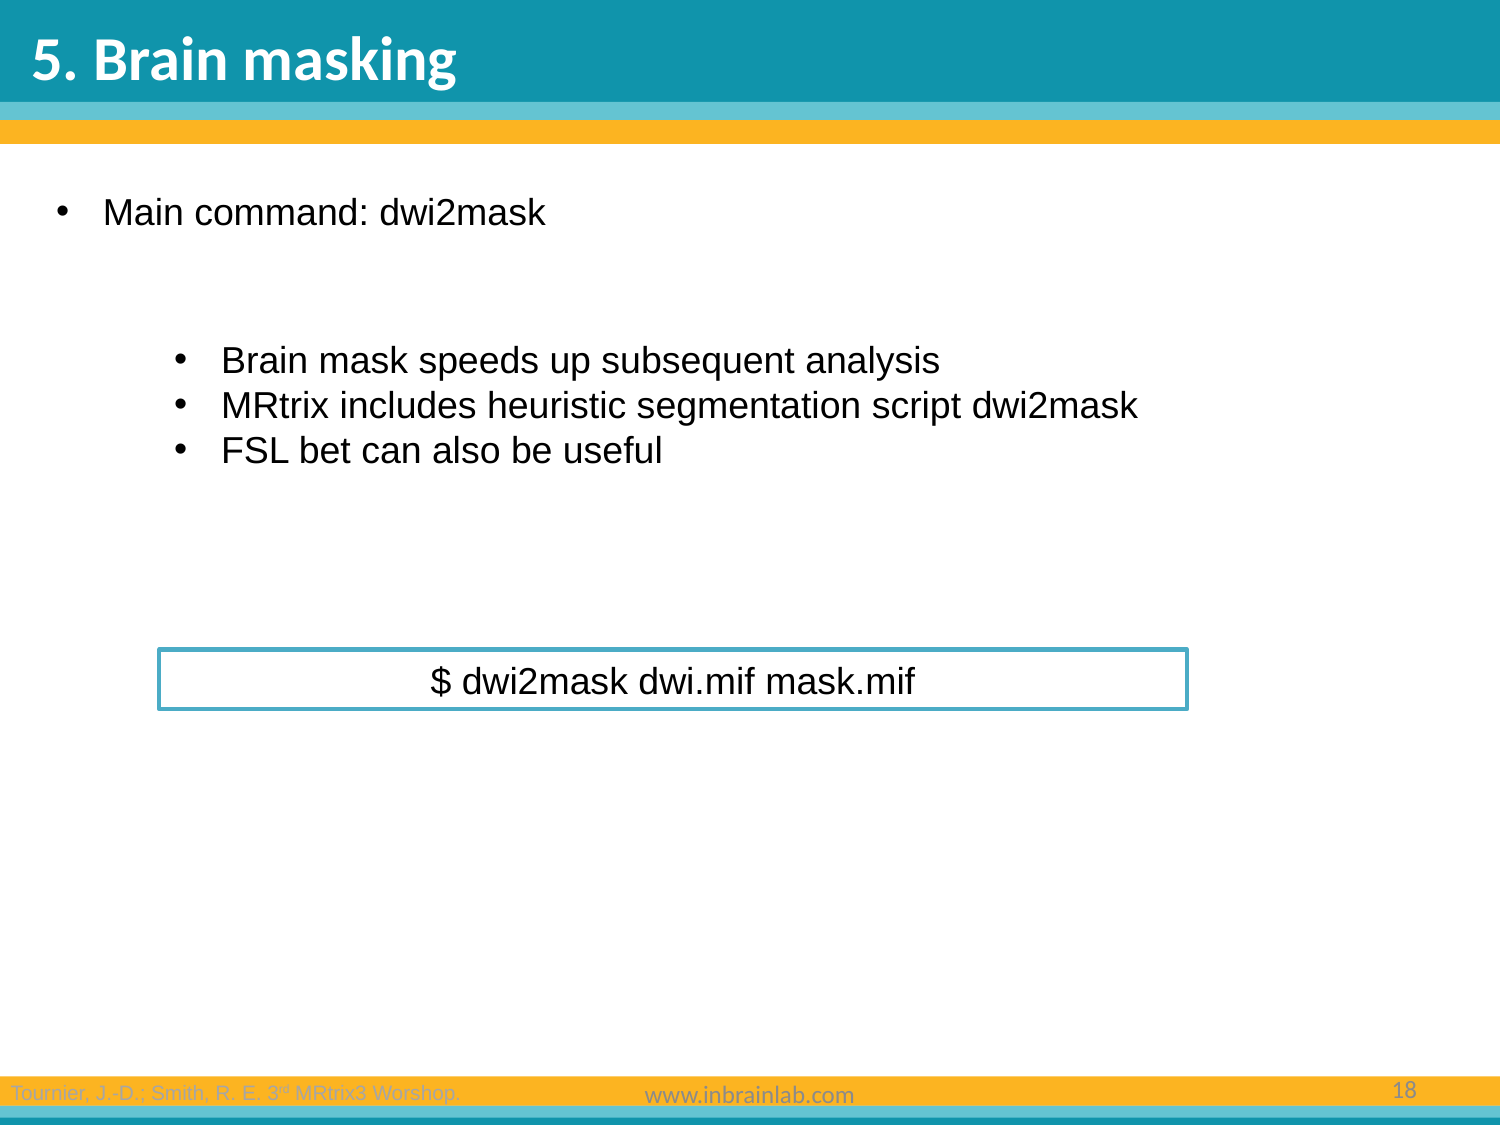

5. Brain masking
Main command: dwi2mask
Brain mask speeds up subsequent analysis
MRtrix includes heuristic segmentation script dwi2mask
FSL bet can also be useful
$ dwi2mask dwi.mif mask.mif
18
www.inbrainlab.com
Tournier, J.-D.; Smith, R. E. 3rd MRtrix3 Worshop.